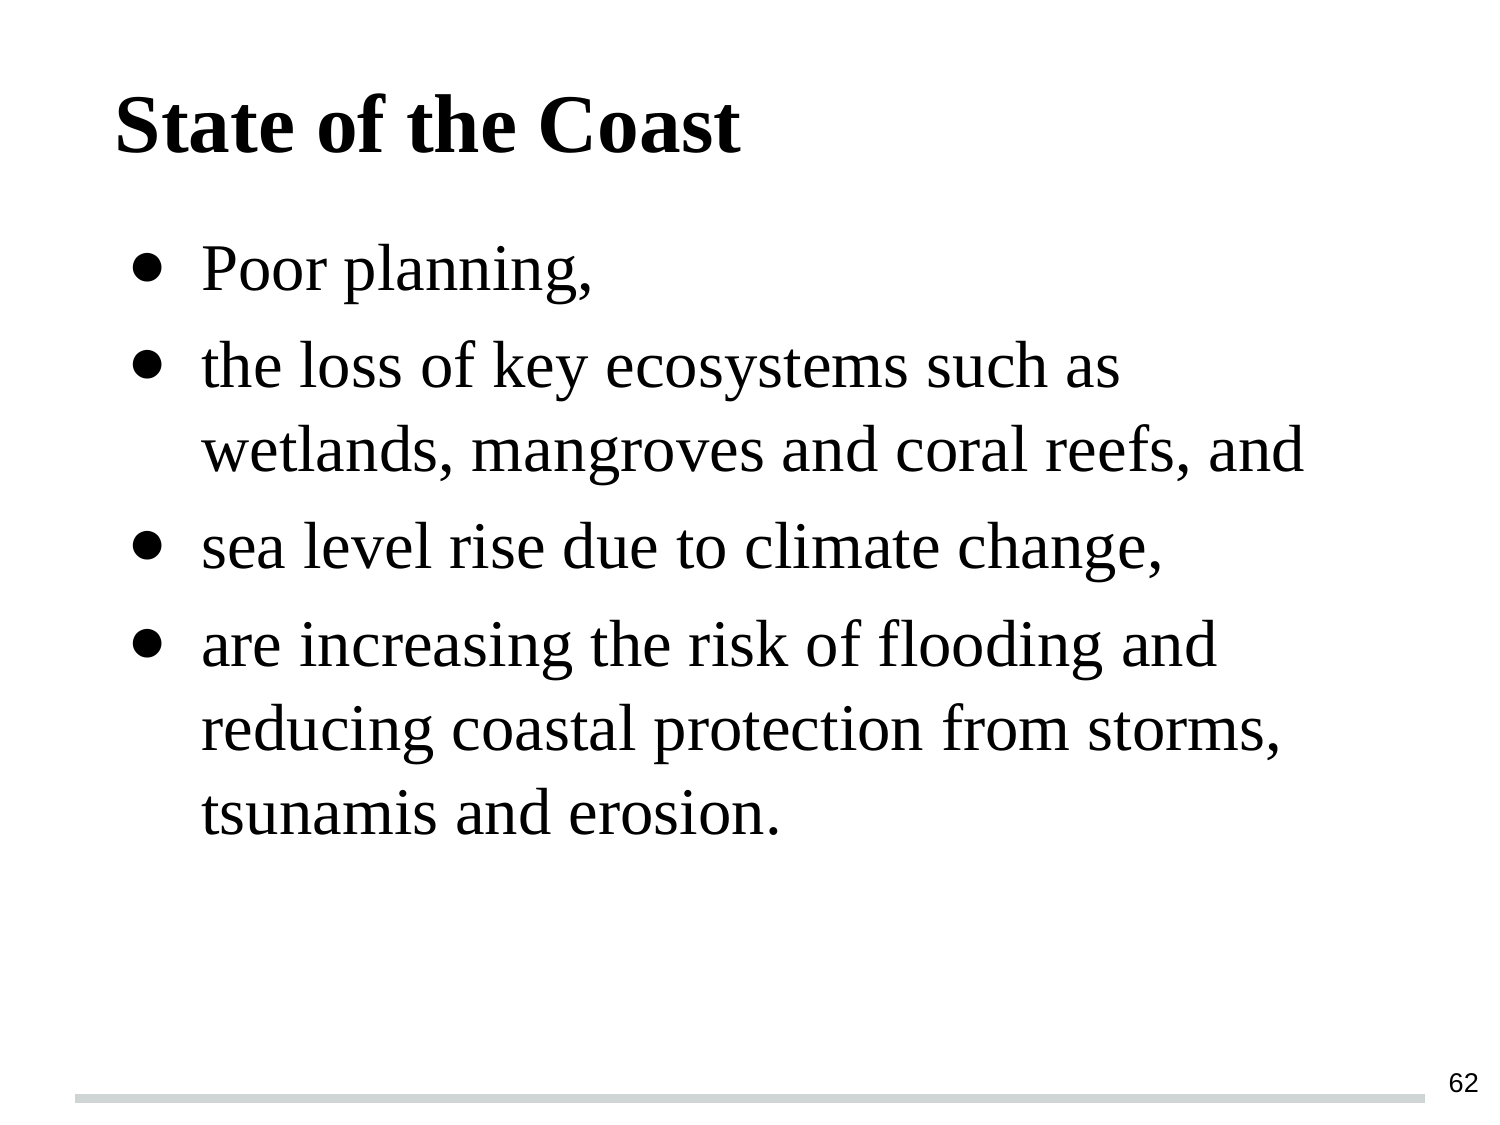

# State of the Coast
Poor planning,
the loss of key ecosystems such as wetlands, mangroves and coral reefs, and
sea level rise due to climate change,
are increasing the risk of flooding and reducing coastal protection from storms, tsunamis and erosion.
62